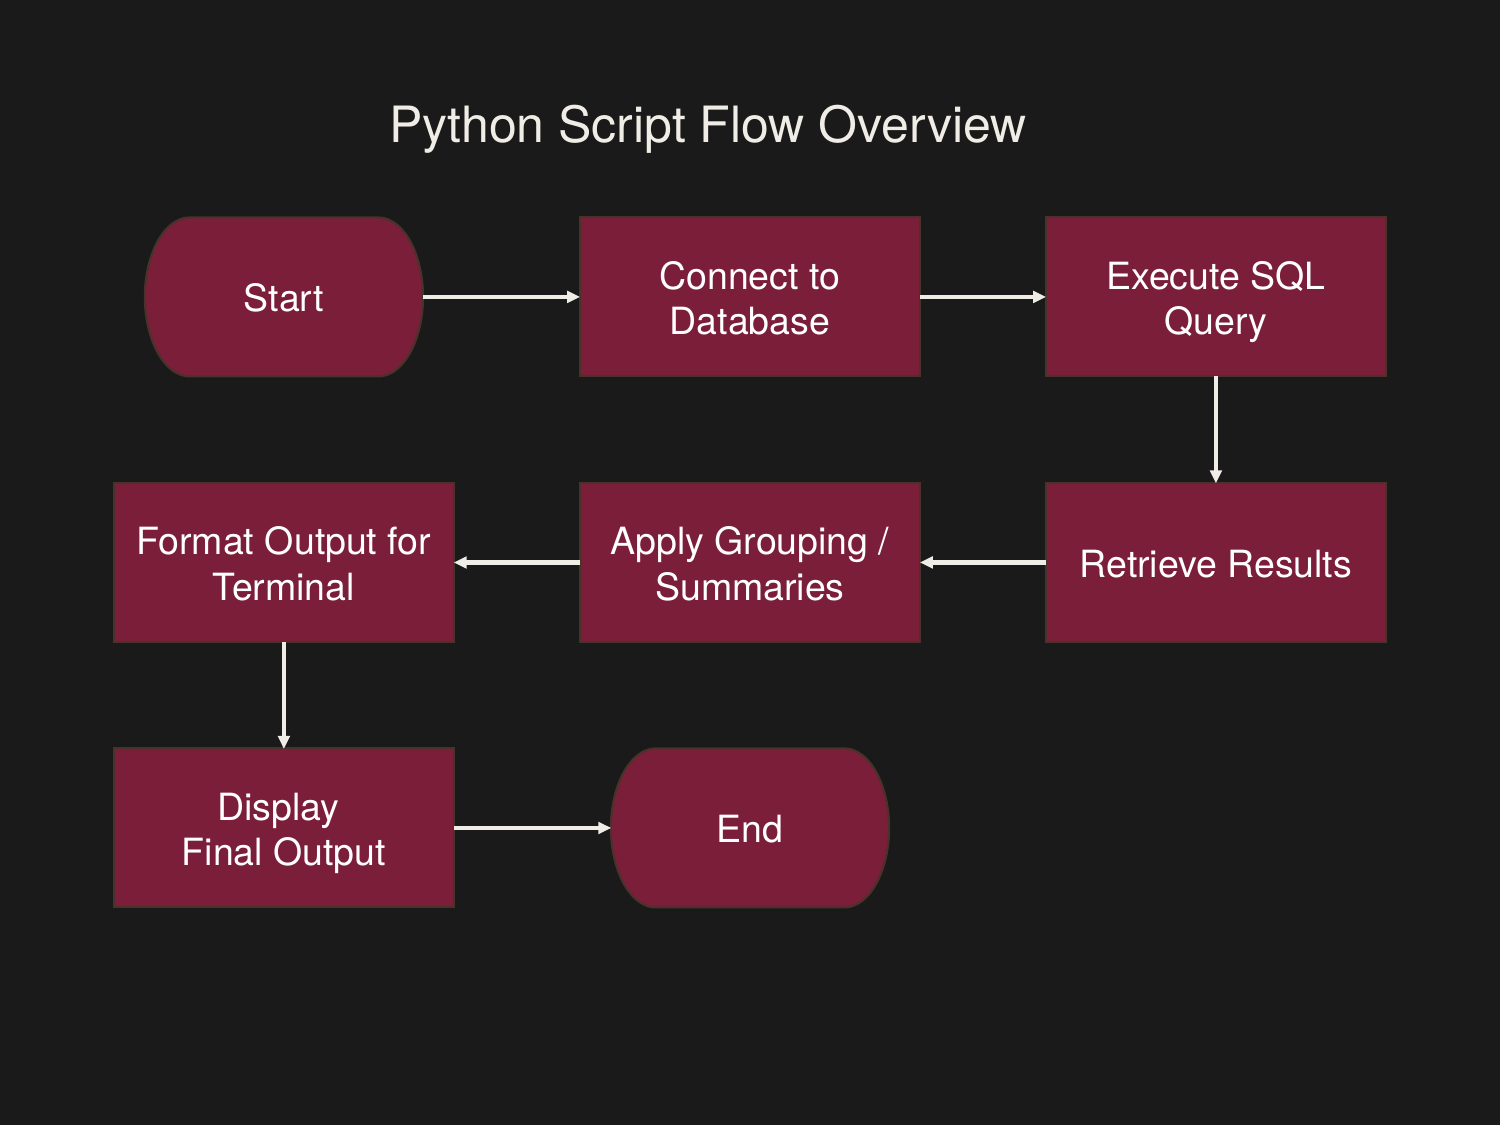

# Python Script Flow Overview
Start
Connect to Database
Execute SQL Query
Format Output for Terminal
Apply Grouping / Summaries
Retrieve Results
Display
Final Output
End